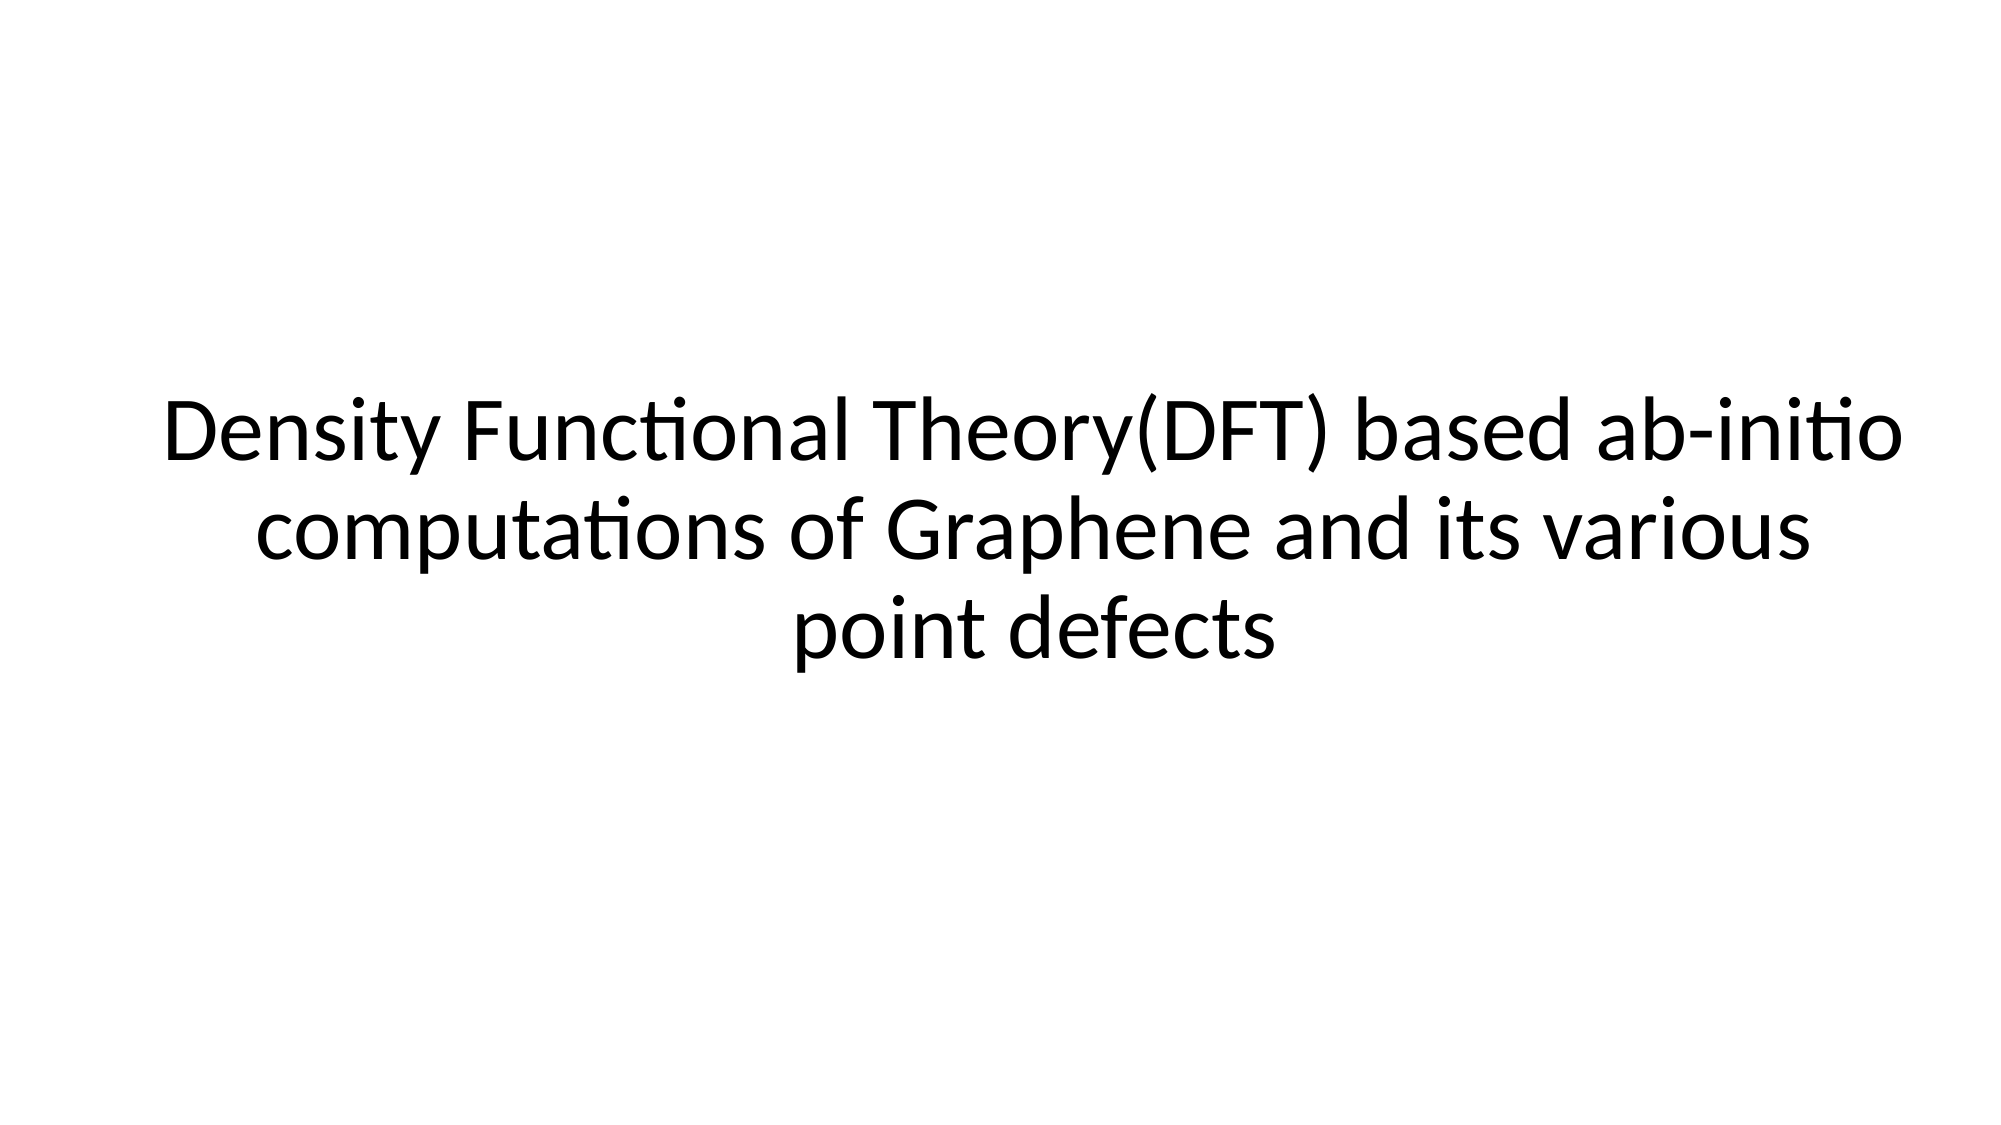

# Density Functional Theory(DFT) based ab-initio computations of Graphene and its various point defects